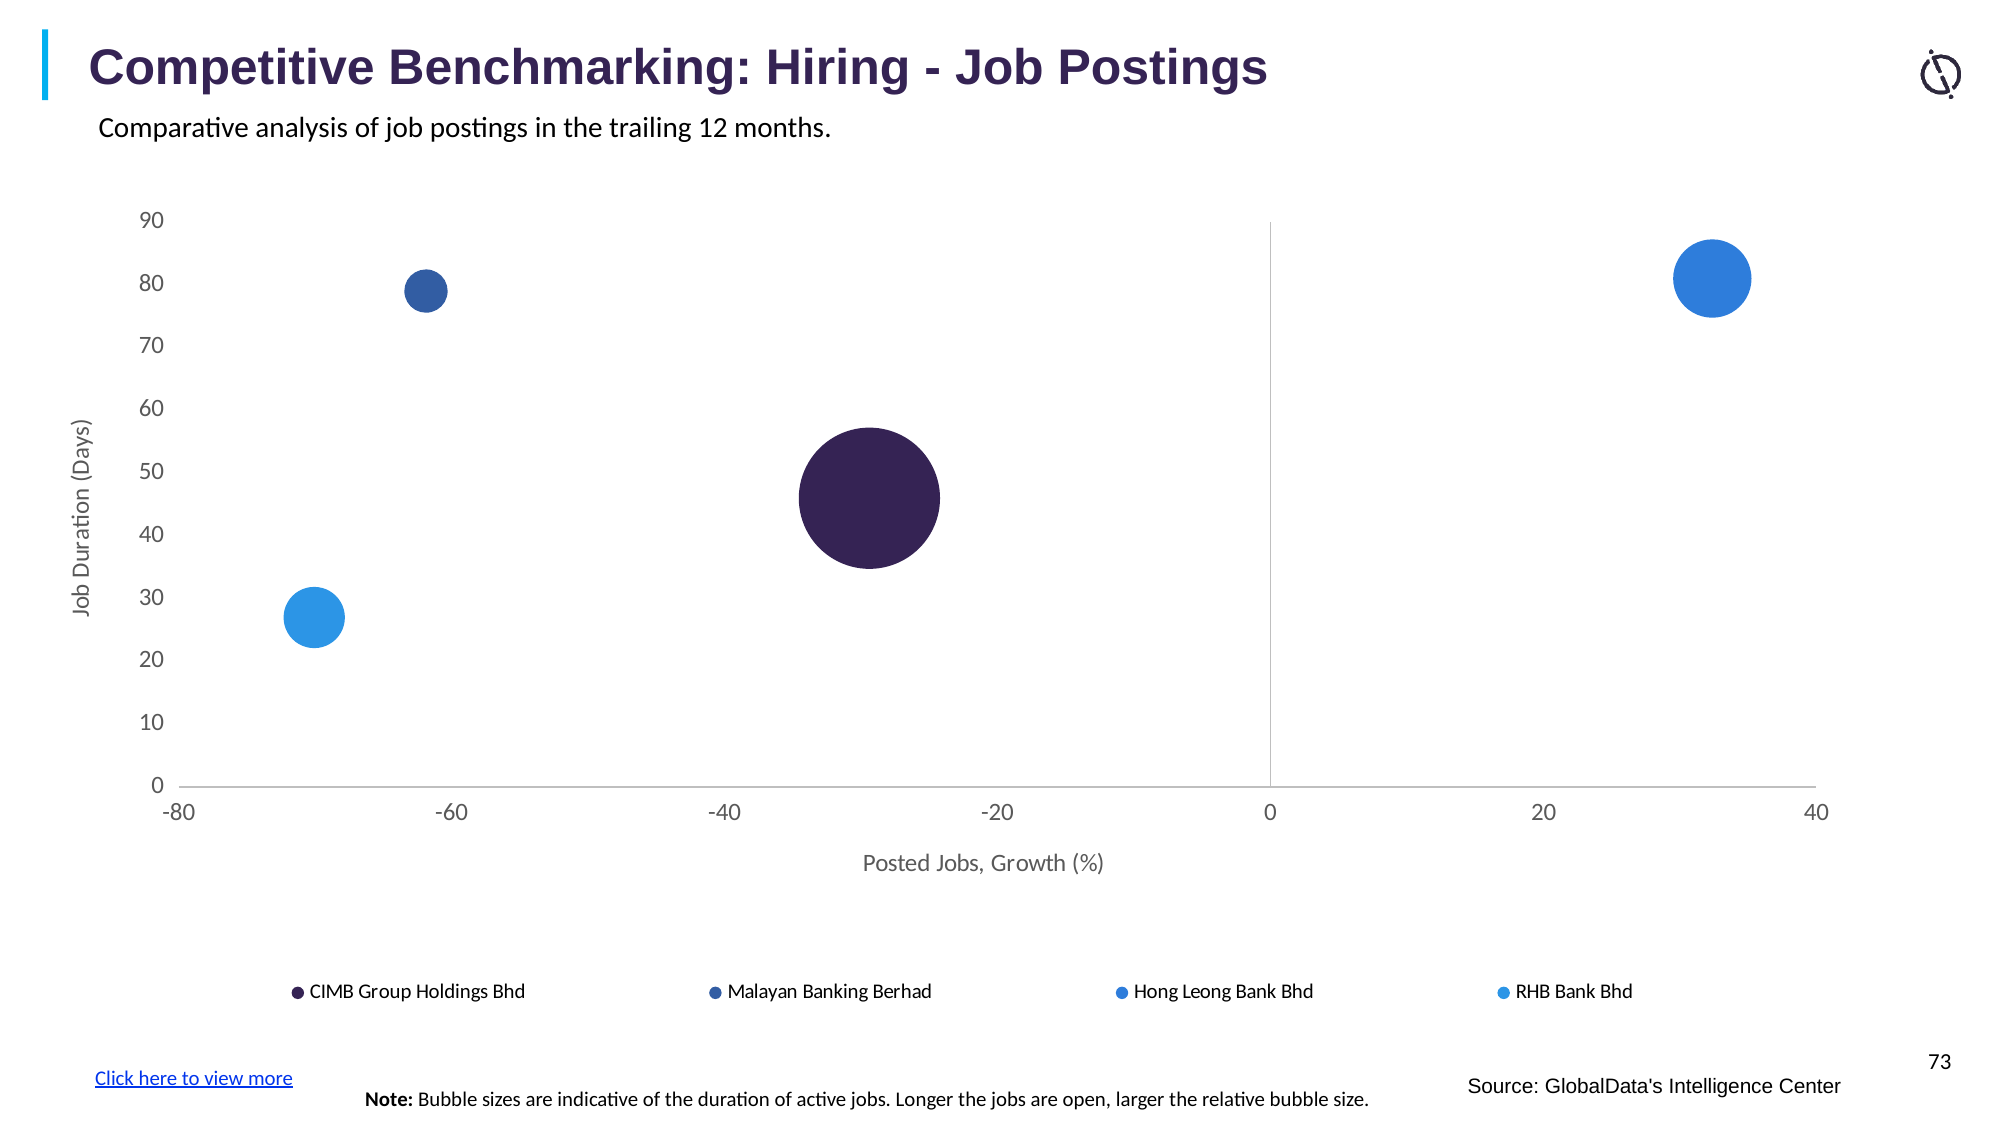

Competitive Benchmarking: Hiring - Job Postings
Comparative analysis of job postings in the trailing 12 months.

### Chart

| Category | CIMB Group Holdings Bhd | Malayan Banking Berhad | Hong Leong Bank Bhd | RHB Bank Bhd |
|---|---|---|---|---|
Click here to view more
Note: Bubble sizes are indicative of the duration of active jobs. Longer the jobs are open, larger the relative bubble size.